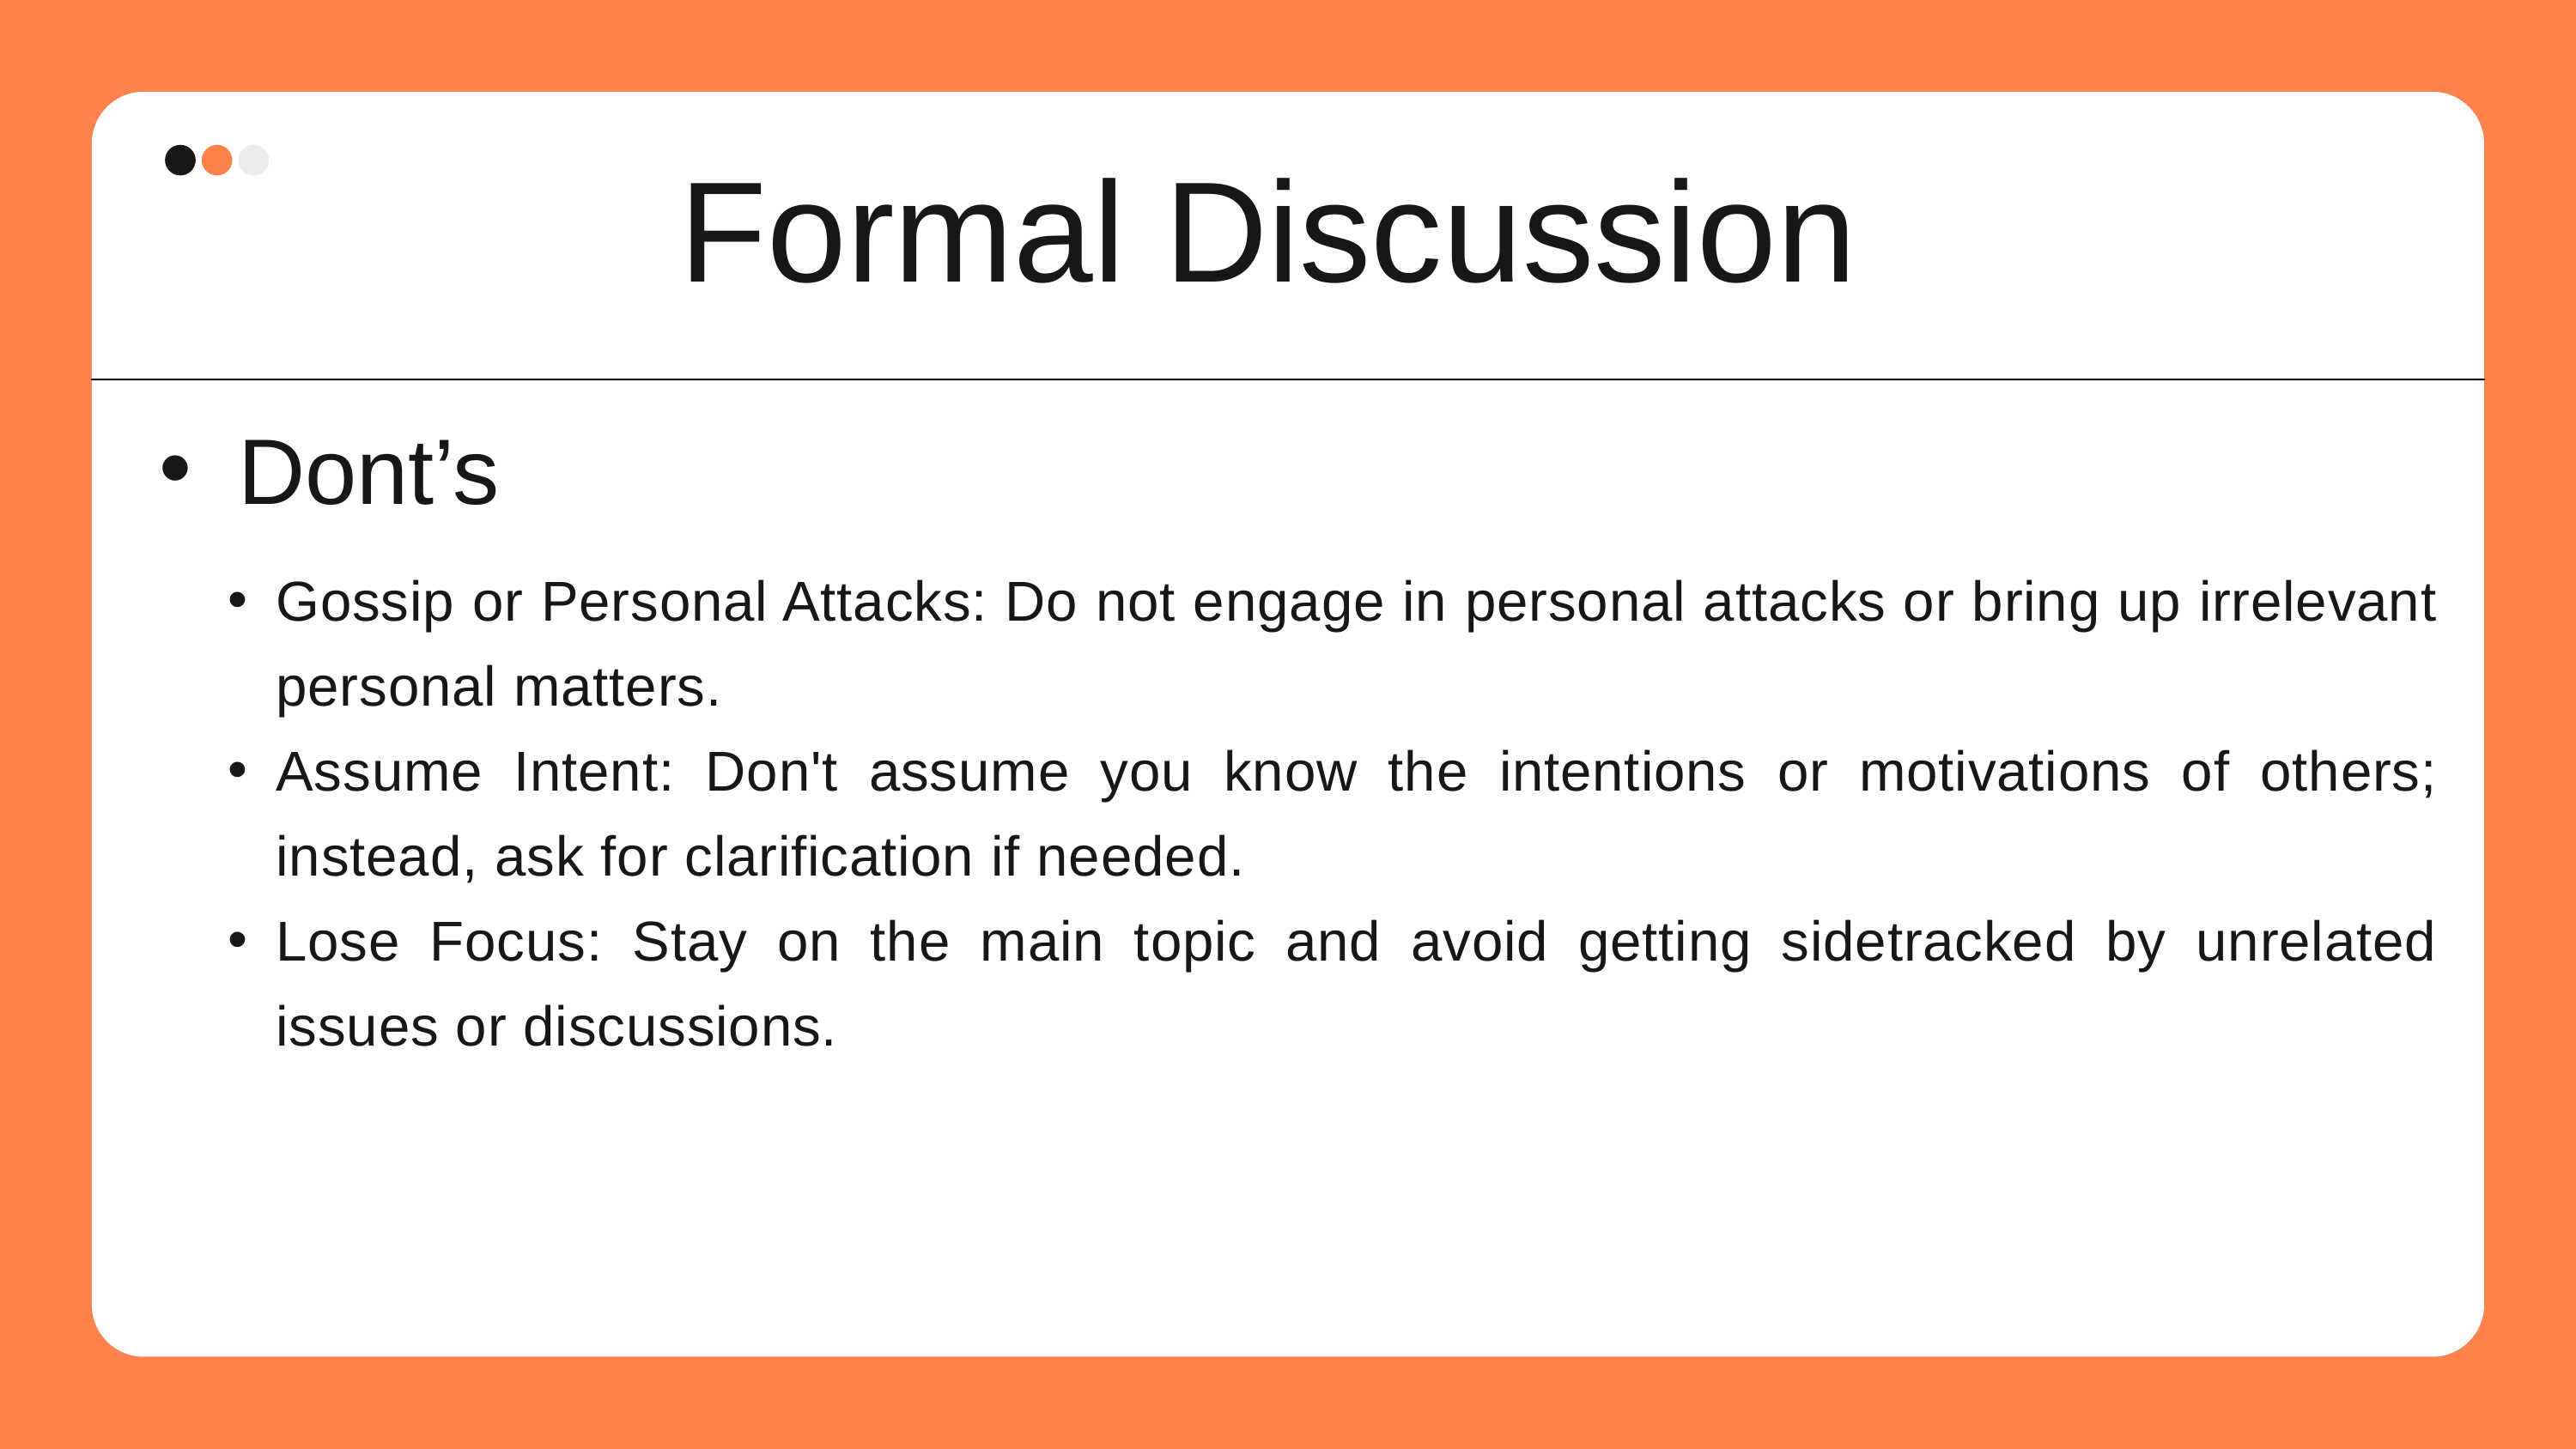

Formal Discussion

Dont’s

Gossip or Personal Attacks: Do not engage in personal attacks or bring up irrelevant personal matters.
Assume Intent: Don't assume you know the intentions or motivations of others; instead, ask for clarification if needed.
Lose Focus: Stay on the main topic and avoid getting sidetracked by unrelated issues or discussions.